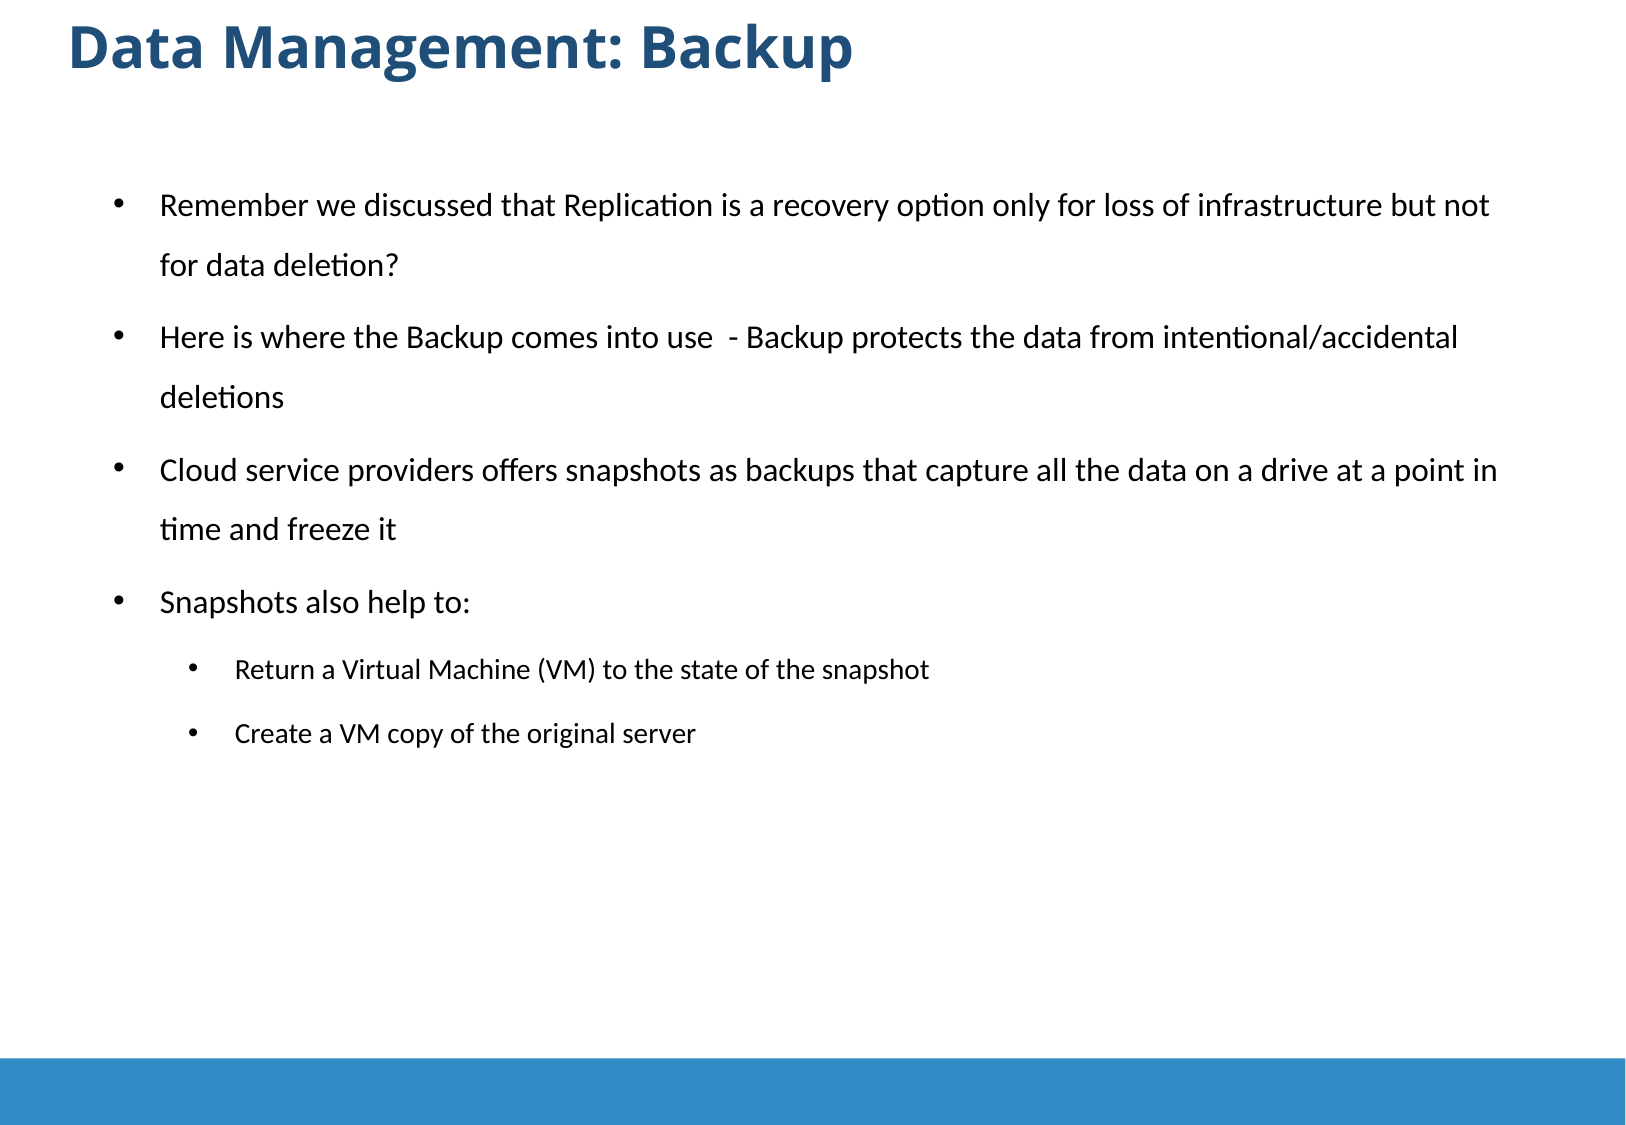

Data Management: Backup
Remember we discussed that Replication is a recovery option only for loss of infrastructure but not for data deletion?
Here is where the Backup comes into use  - Backup protects the data from intentional/accidental deletions
Cloud service providers offers snapshots as backups that capture all the data on a drive at a point in time and freeze it
Snapshots also help to:
Return a Virtual Machine (VM) to the state of the snapshot
Create a VM copy of the original server